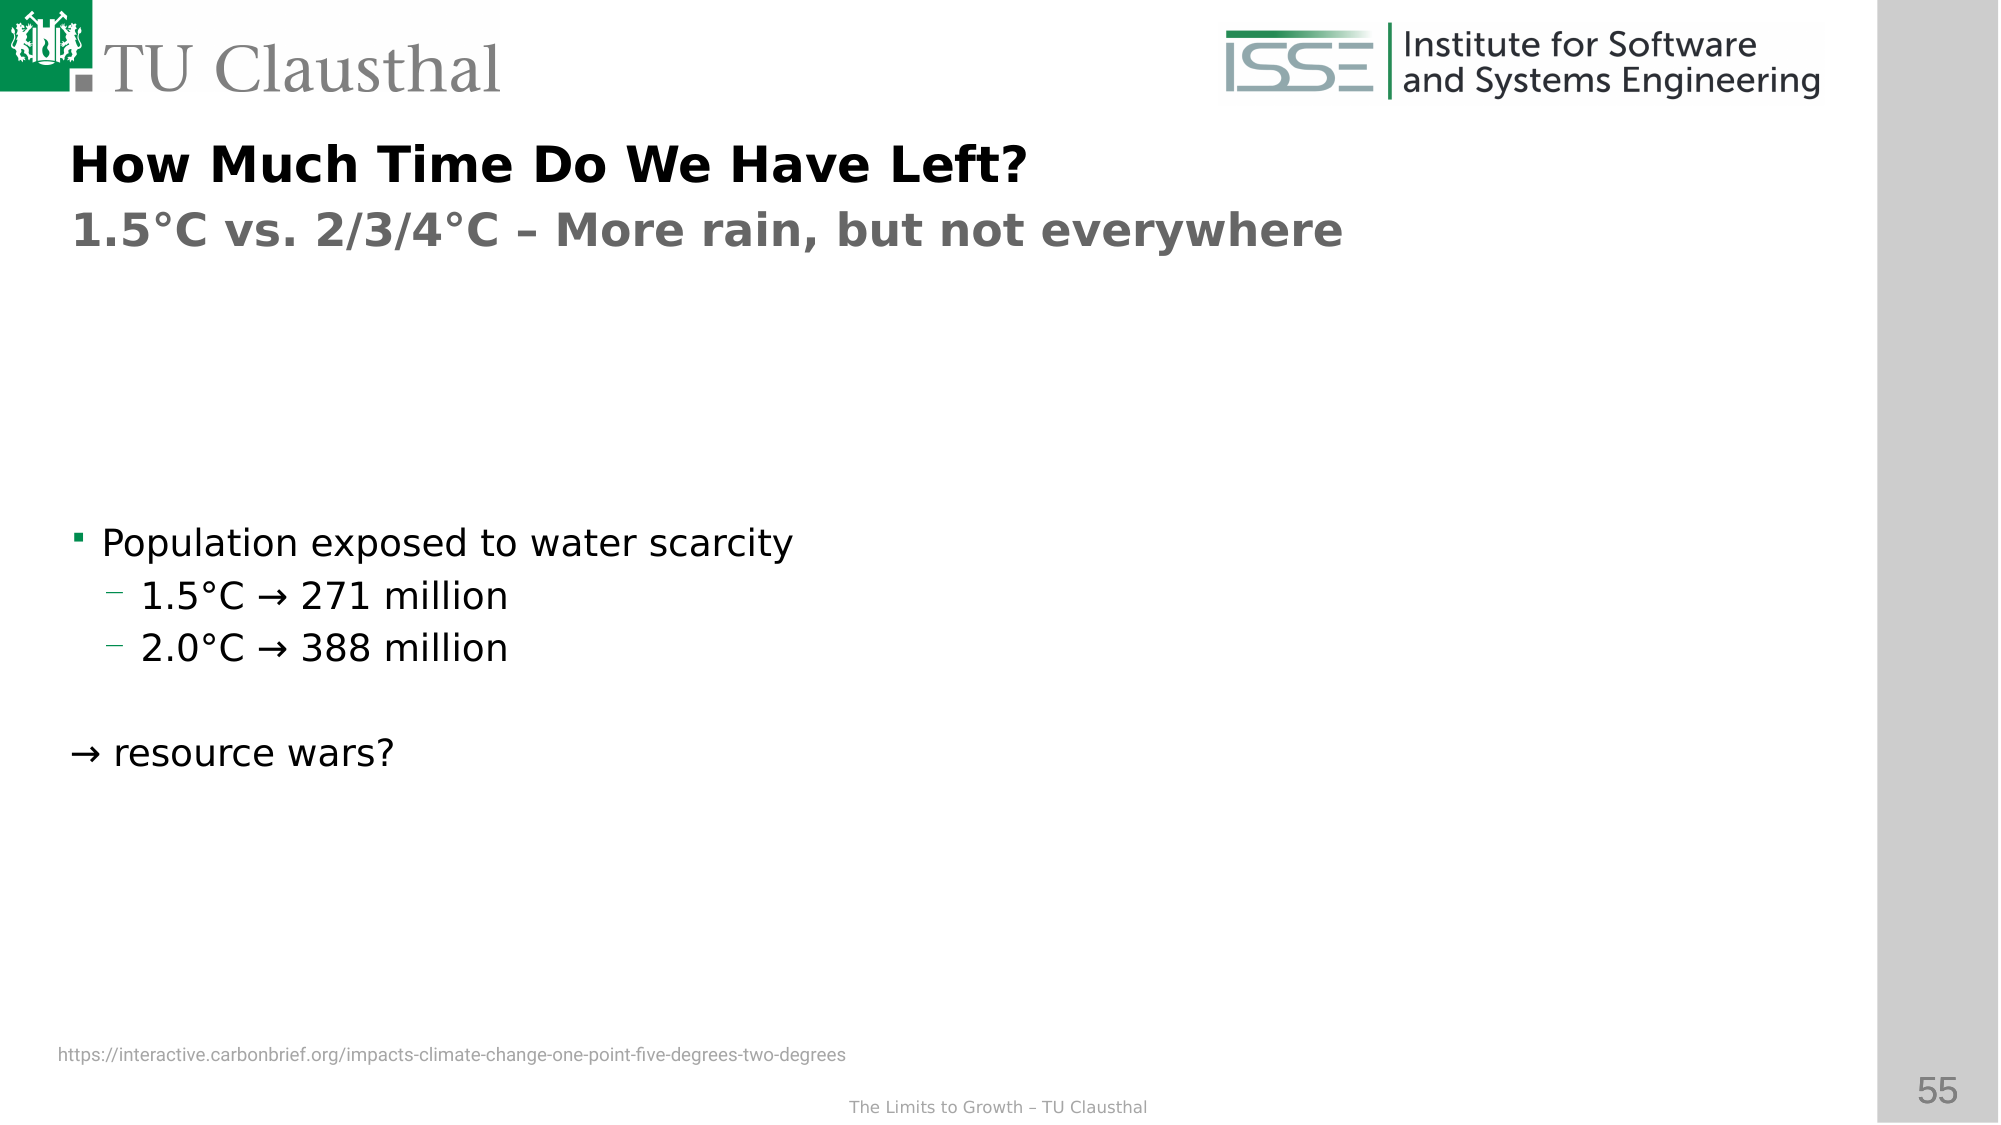

How Much Time Do We Have Left?

1.5°C vs. 2/3/4°C – More rain, but not everywhere

Population exposed to water scarcity
1.5°C → 271 million
2.0°C → 388 million

→ resource wars?
https://interactive.carbonbrief.org/impacts-climate-change-one-point-five-degrees-two-degrees